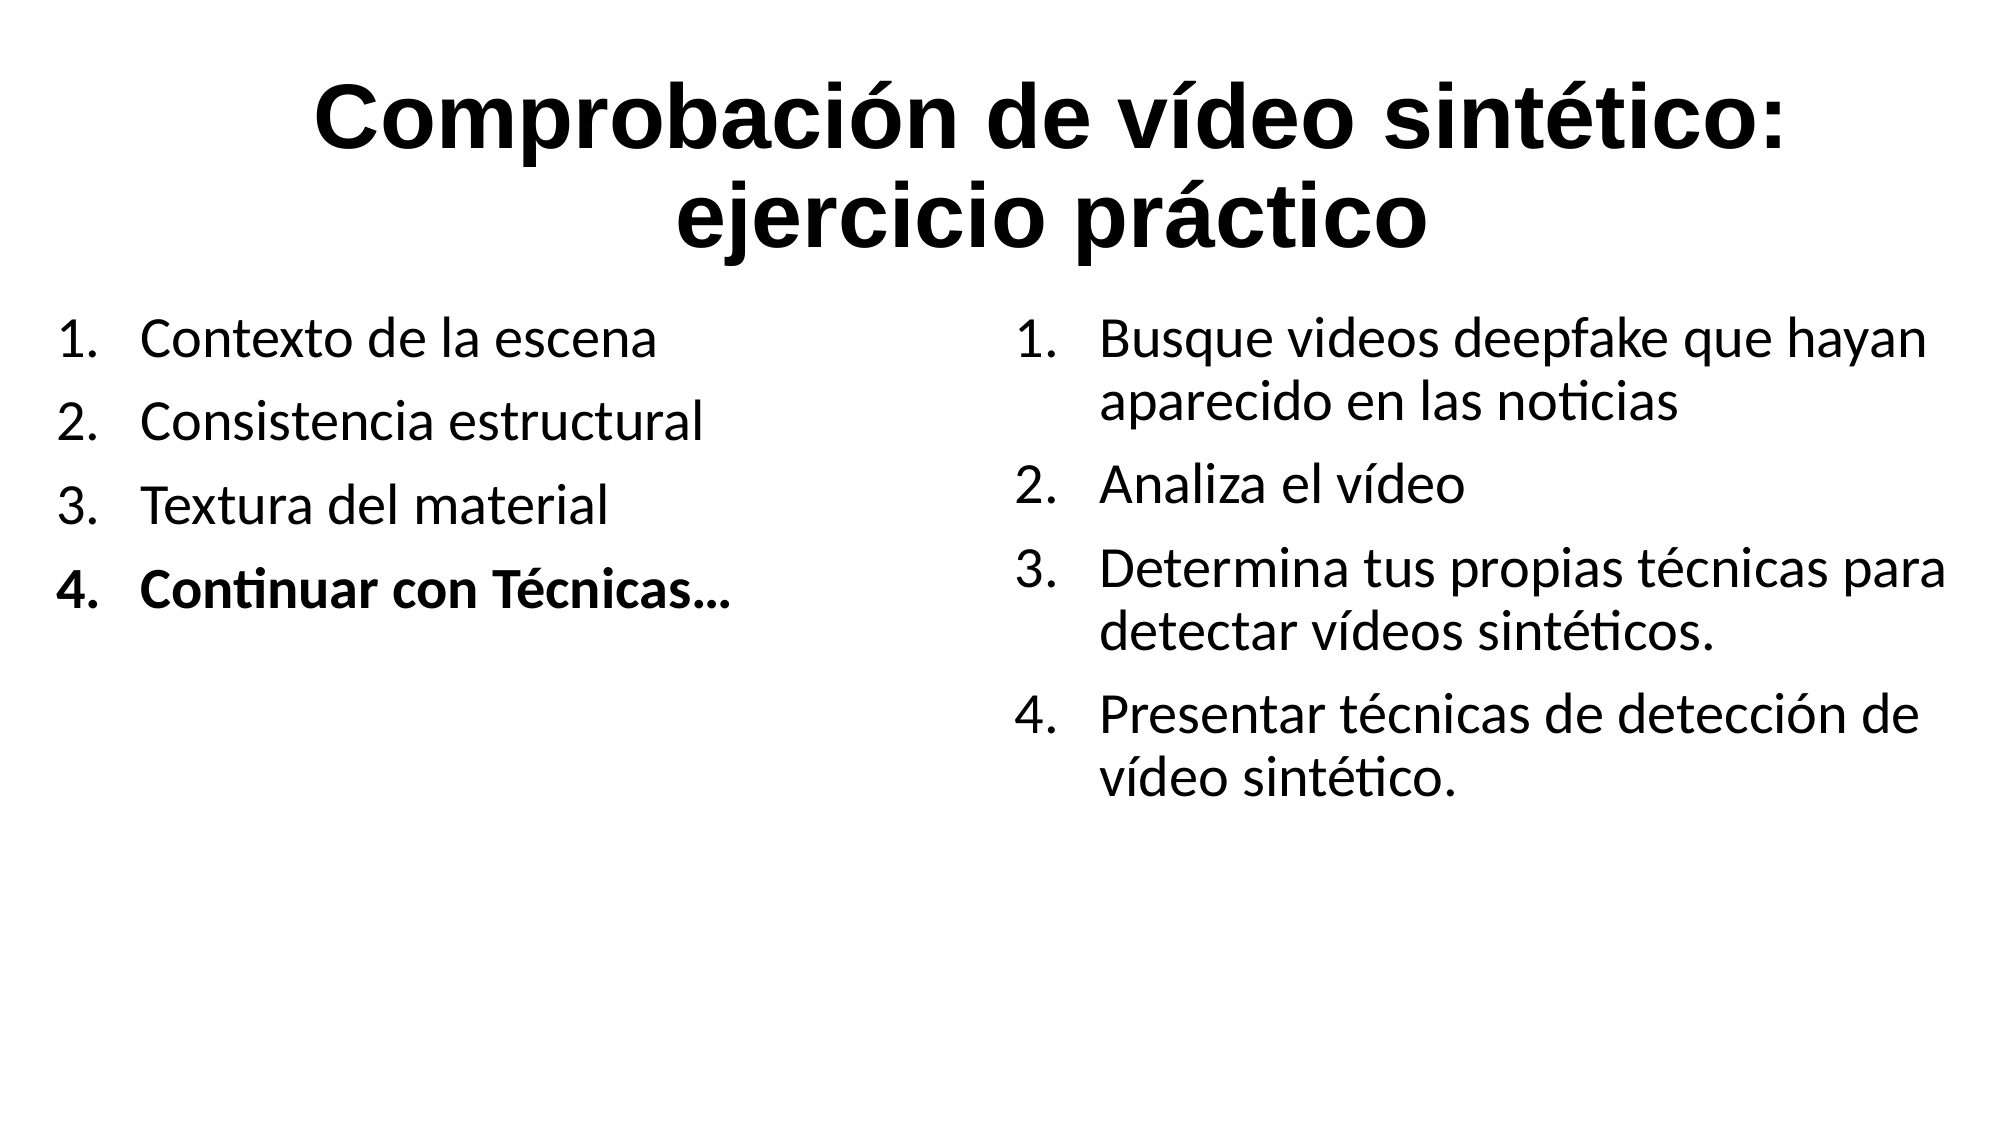

# Comprobación de vídeo sintético: ejercicio práctico
Busque videos deepfake que hayan aparecido en las noticias
Analiza el vídeo
Determina tus propias técnicas para detectar vídeos sintéticos.
Presentar técnicas de detección de vídeo sintético.
Contexto de la escena
Consistencia estructural
Textura del material
Continuar con Técnicas…